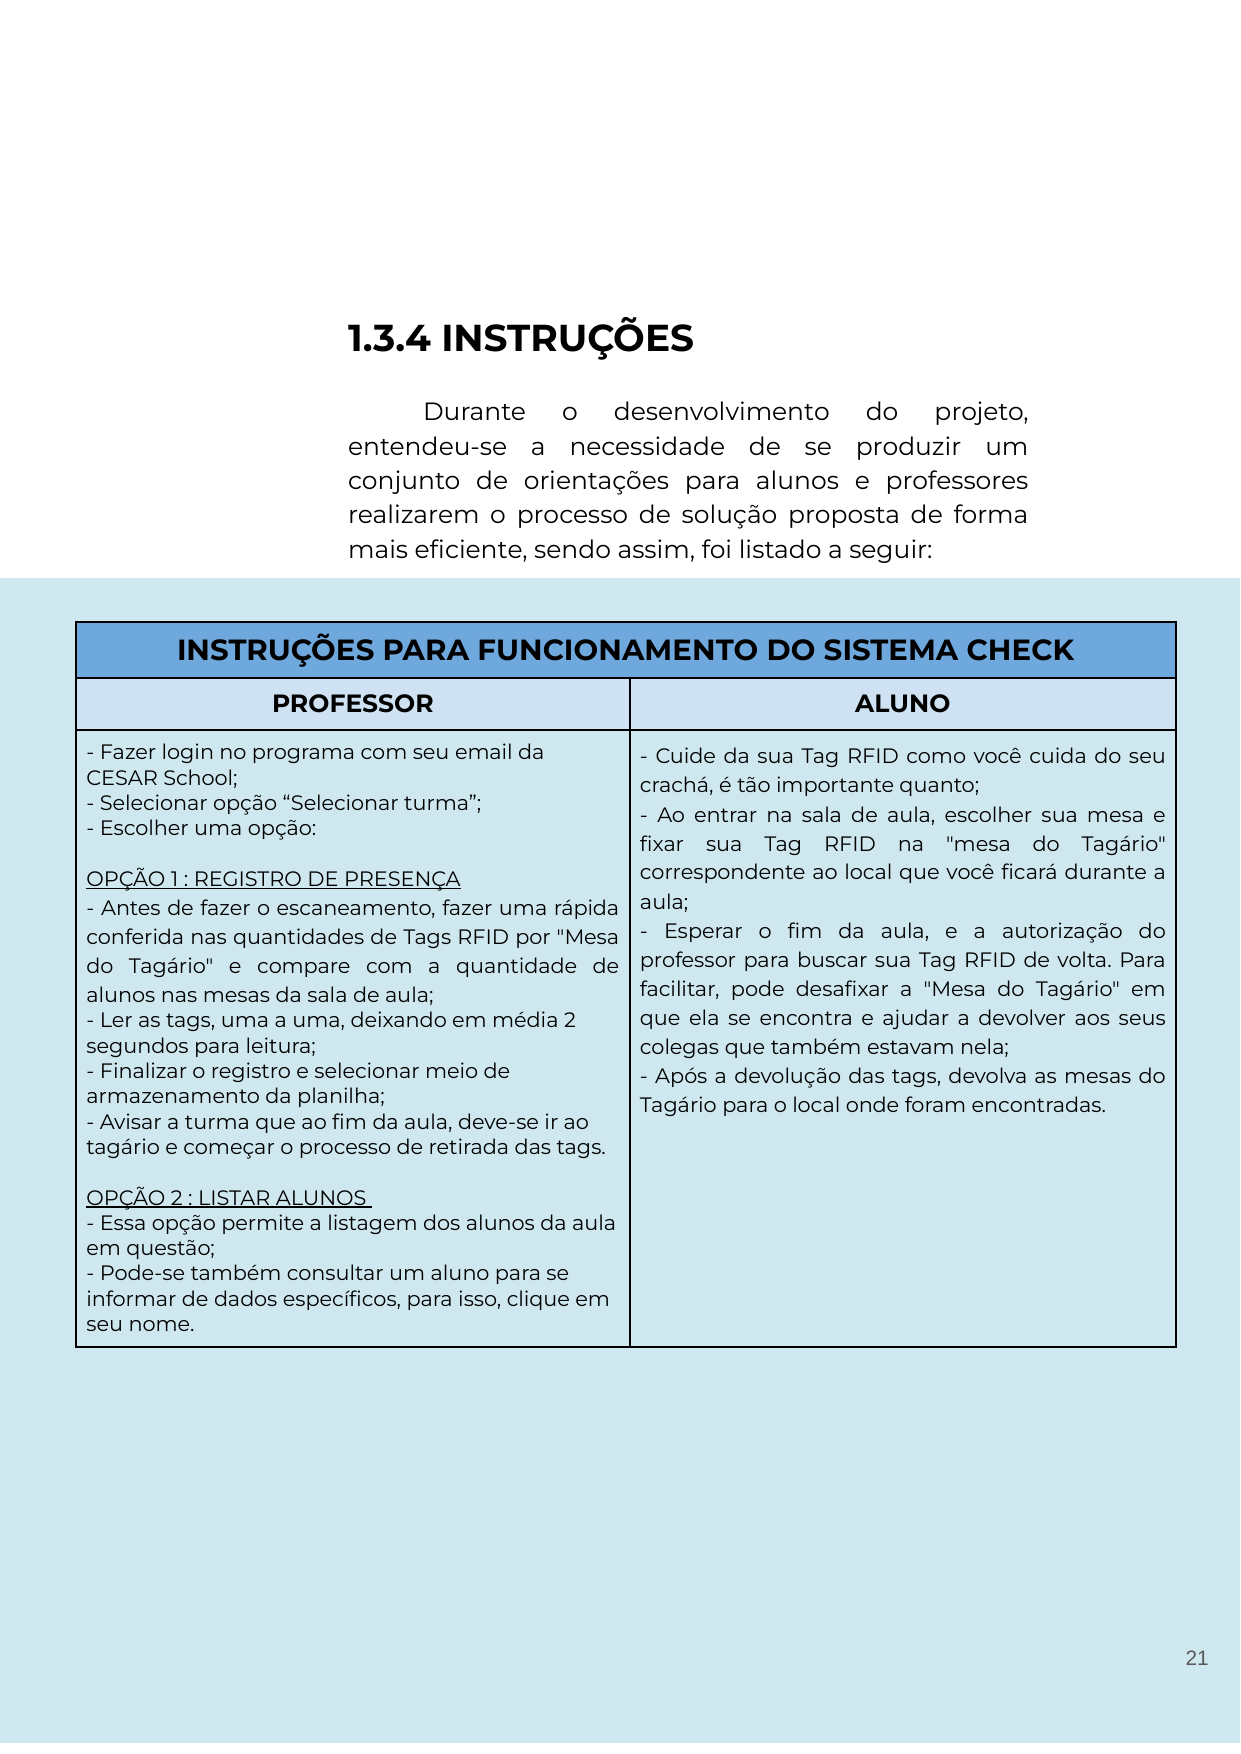

1.3.4 INSTRUÇÕES

Durante o desenvolvimento do projeto, entendeu-se a necessidade de se produzir um conjunto de orientações para alunos e professores realizarem o processo de solução proposta de forma mais eficiente, sendo assim, foi listado a seguir:

| INSTRUÇÕES PARA FUNCIONAMENTO DO SISTEMA CHECK |  |
| --- | --- |
| PROFESSOR | ALUNO |
| - Fazer login no programa com seu email da CESAR School; - Selecionar opção “Selecionar turma”; - Escolher uma opção: OPÇÃO 1 : REGISTRO DE PRESENÇA - Antes de fazer o escaneamento, fazer uma rápida conferida nas quantidades de Tags RFID por "Mesa do Tagário" e compare com a quantidade de alunos nas mesas da sala de aula; - Ler as tags, uma a uma, deixando em média 2 segundos para leitura; - Finalizar o registro e selecionar meio de armazenamento da planilha; - Avisar a turma que ao fim da aula, deve-se ir ao tagário e começar o processo de retirada das tags. OPÇÃO 2 : LISTAR ALUNOS - Essa opção permite a listagem dos alunos da aula em questão; - Pode-se também consultar um aluno para se informar de dados específicos, para isso, clique em seu nome. | - Cuide da sua Tag RFID como você cuida do seu crachá, é tão importante quanto; - Ao entrar na sala de aula, escolher sua mesa e fixar sua Tag RFID na "mesa do Tagário" correspondente ao local que você ficará durante a aula; - Esperar o fim da aula, e a autorização do professor para buscar sua Tag RFID de volta. Para facilitar, pode desafixar a "Mesa do Tagário" em que ela se encontra e ajudar a devolver aos seus colegas que também estavam nela; - Após a devolução das tags, devolva as mesas do Tagário para o local onde foram encontradas. |
21